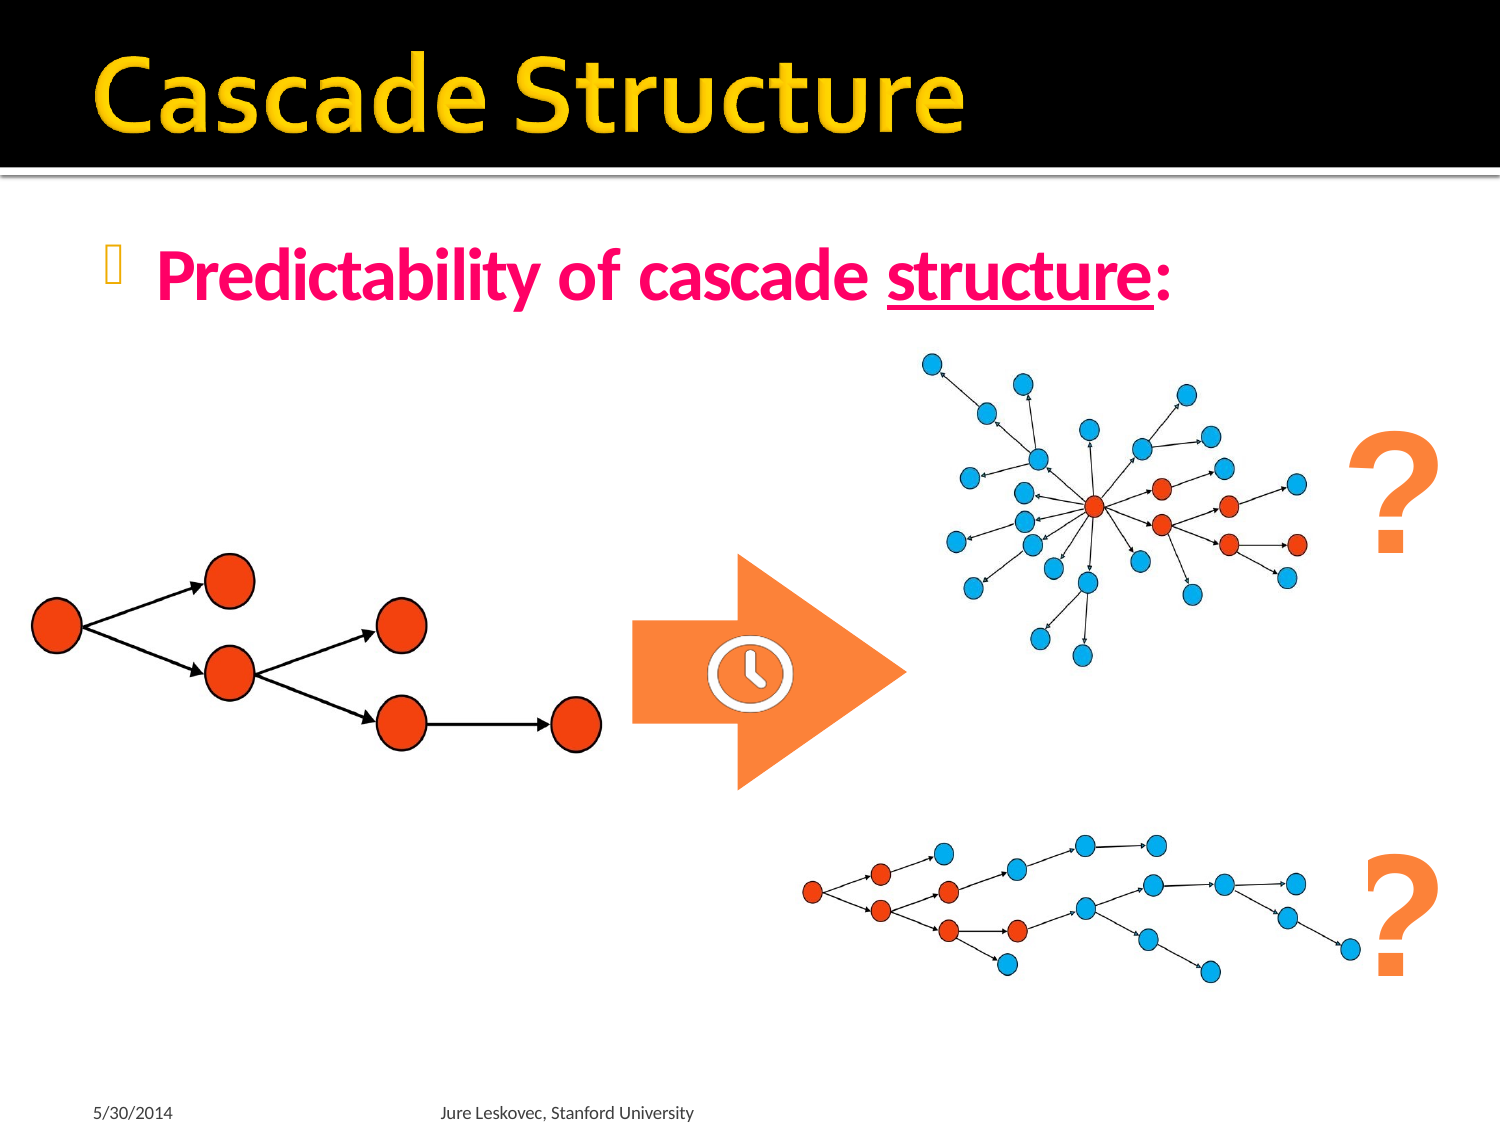

# Predictability of cascade structure:

?

?

5/30/2014
Jure Leskovec, Stanford University
57